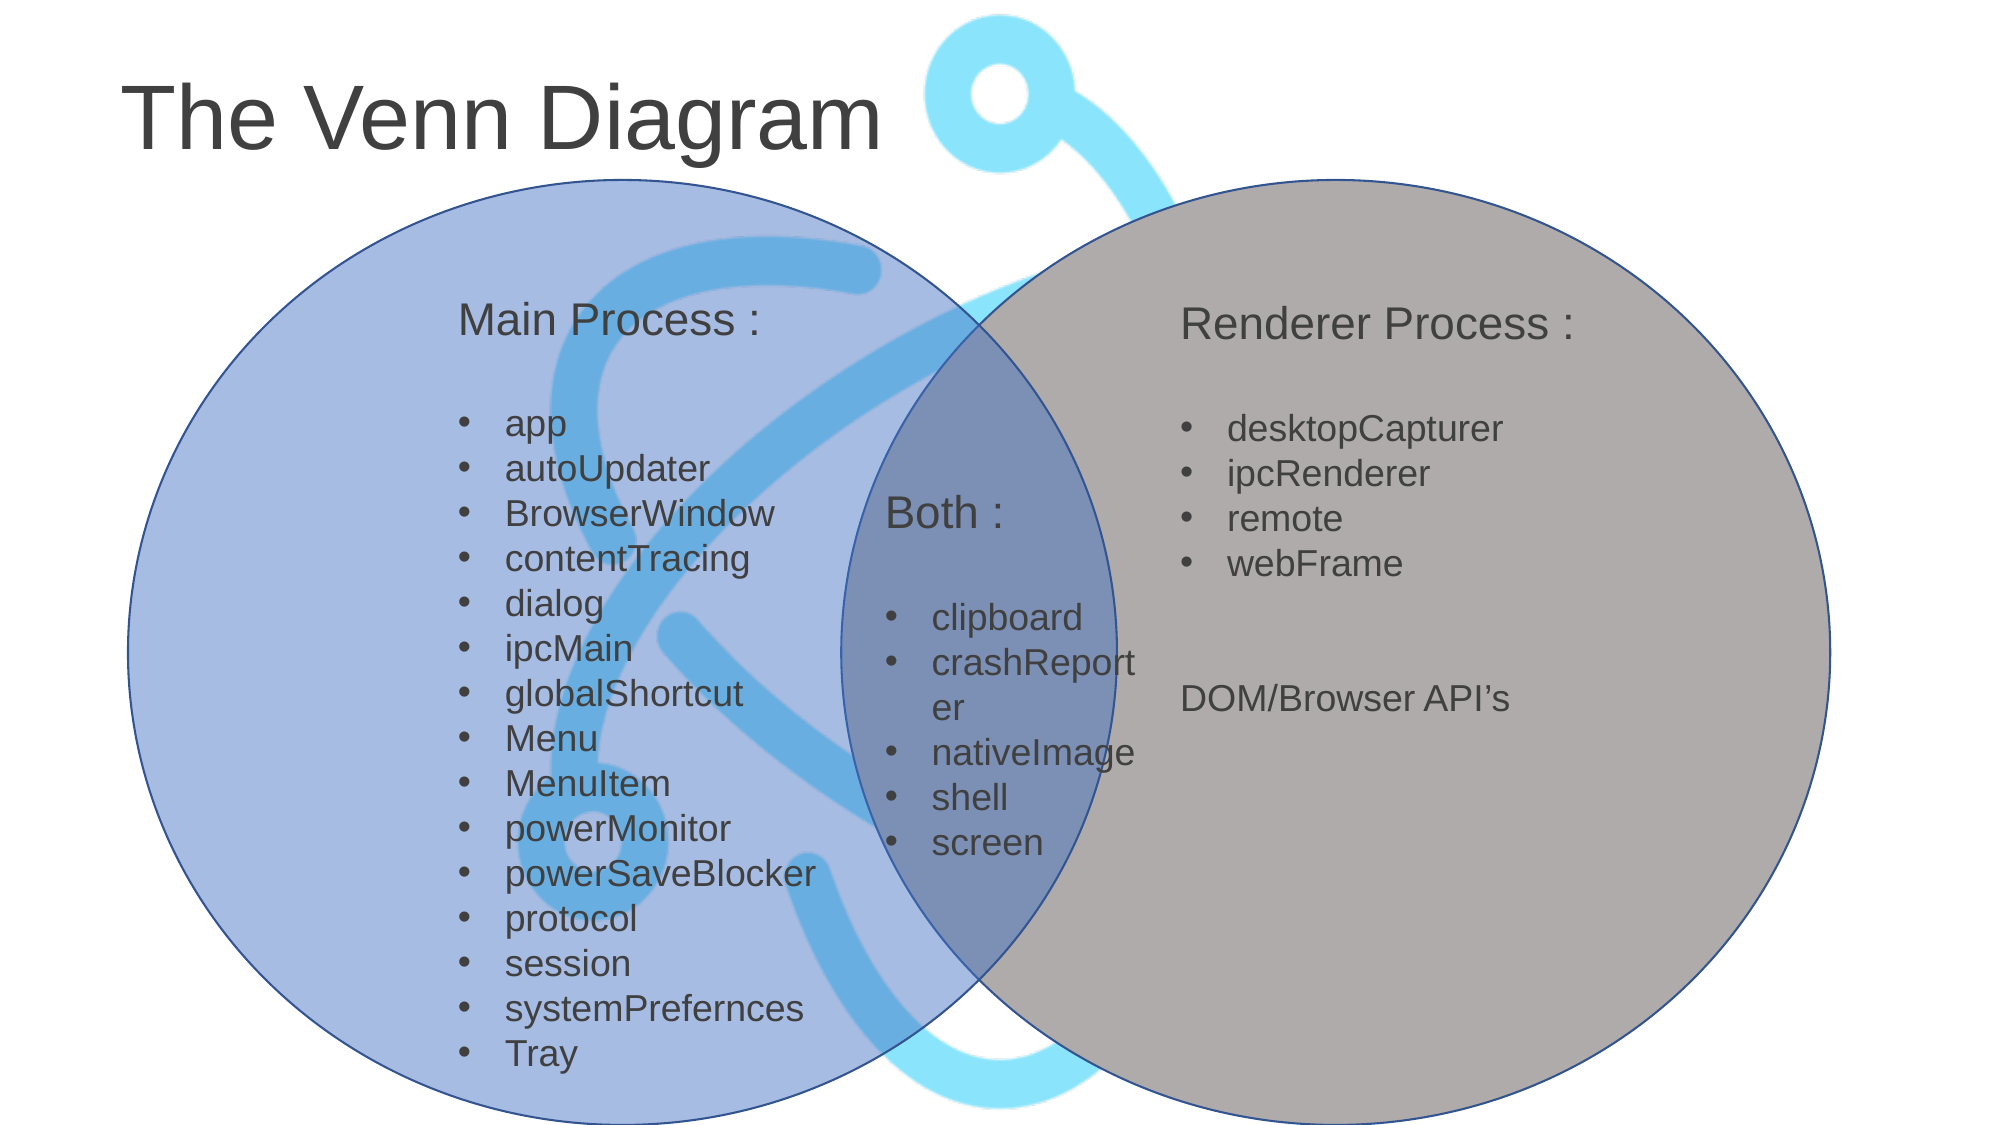

# The Venn Diagram

Main Process :

app
autoUpdater
BrowserWindow
contentTracing
dialog
ipcMain
globalShortcut
Menu
MenuItem
powerMonitor
powerSaveBlocker
protocol
session
systemPrefernces
Tray

Renderer Process :

desktopCapturer
ipcRenderer
remote
webFrame

DOM/Browser API’s
Both :

clipboard
crashReporter
nativeImage
shell
screen